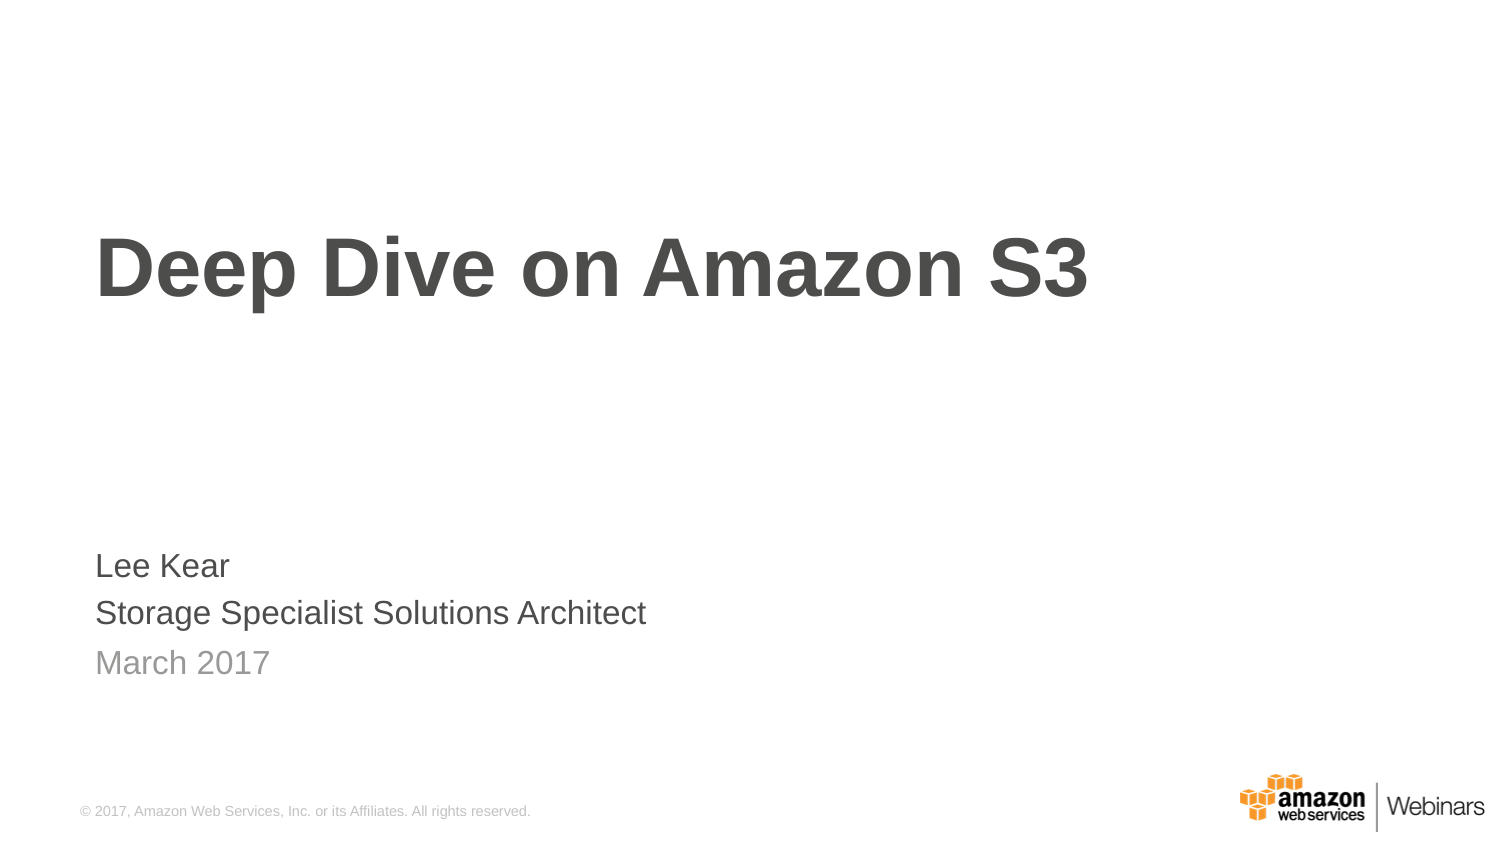

Deep Dive on Amazon S3
Lee Kear
Storage Specialist Solutions Architect
March 2017